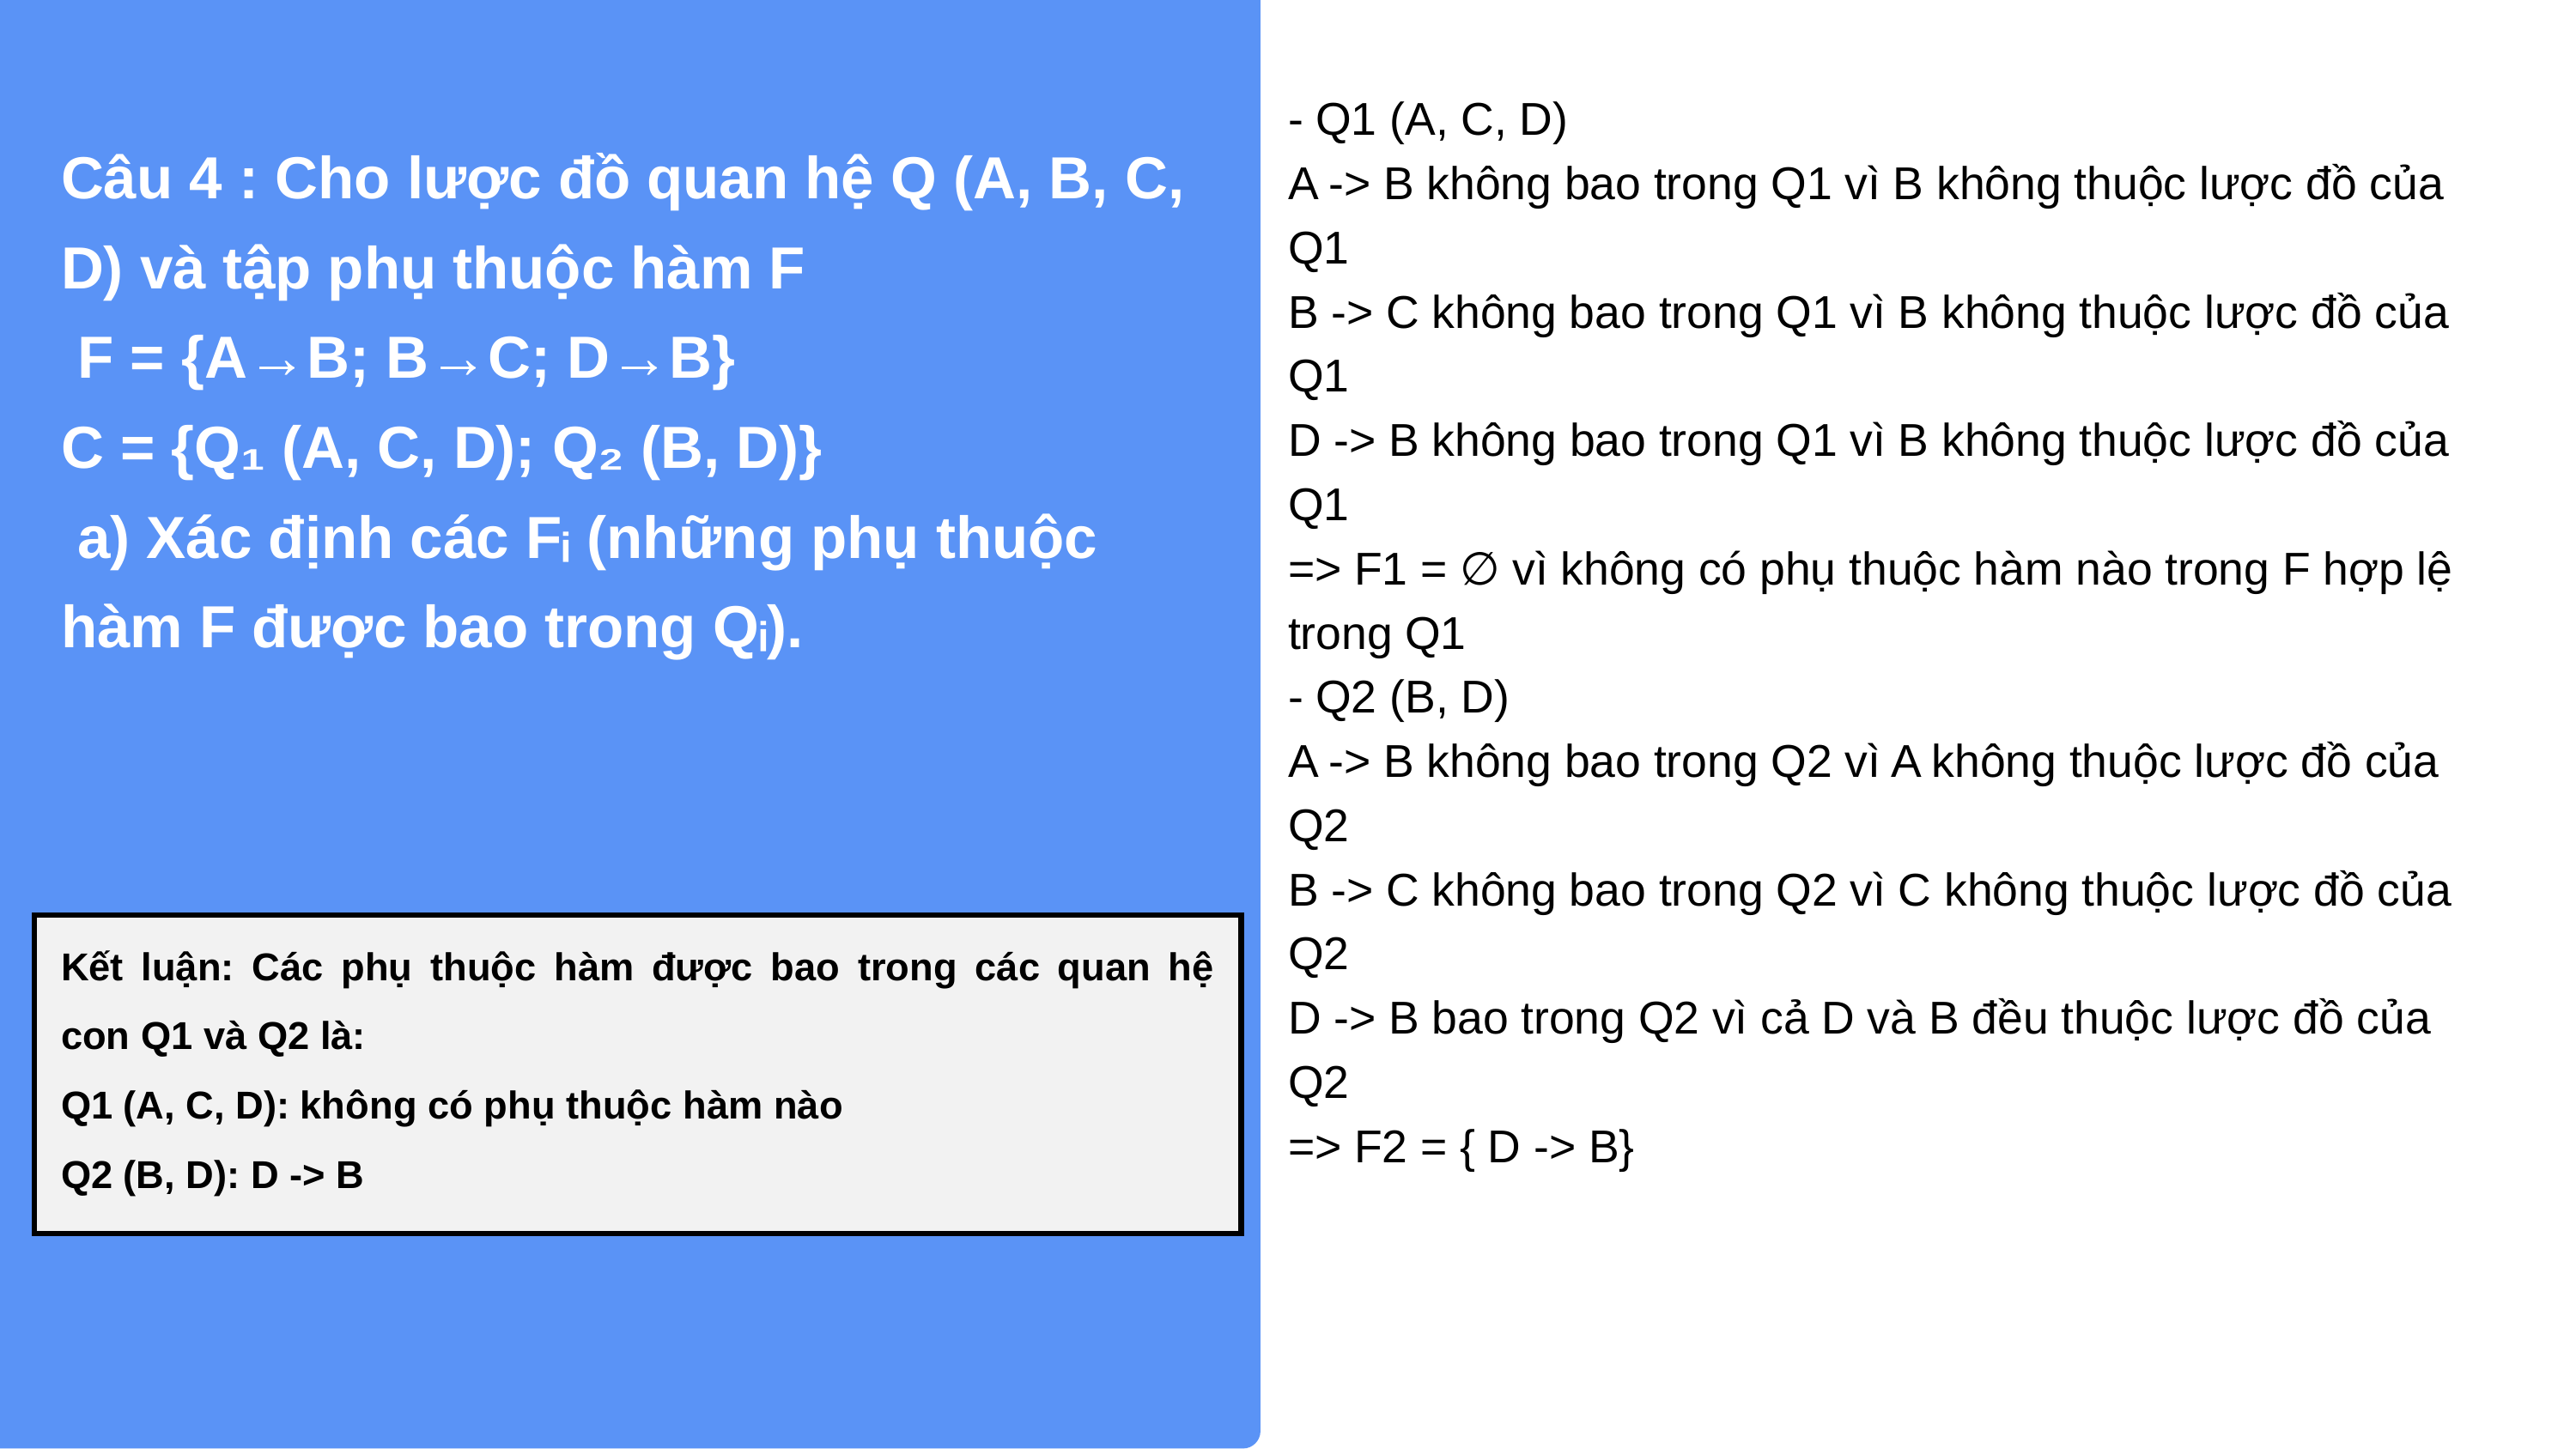

- Q1 (A, C, D)
A -> B không bao trong Q1 vì B không thuộc lược đồ của Q1
B -> C không bao trong Q1 vì B không thuộc lược đồ của Q1
D -> B không bao trong Q1 vì B không thuộc lược đồ của Q1
=> F1 = ∅ vì không có phụ thuộc hàm nào trong F hợp lệ trong Q1
- Q2 (B, D)
A -> B không bao trong Q2 vì A không thuộc lược đồ của Q2
B -> C không bao trong Q2 vì C không thuộc lược đồ của Q2
D -> B bao trong Q2 vì cả D và B đều thuộc lược đồ của Q2
=> F2 = { D -> B}

Câu 4 : Cho lược đồ quan hệ Q (A, B, C, D) và tập phụ thuộc hàm F
 F = {A→B; B→C; D→B}
C = {Q₁ (A, C, D); Q₂ (B, D)}
 a) Xác định các Fᵢ (những phụ thuộc hàm F được bao trong Qᵢ).

Kết luận: Các phụ thuộc hàm được bao trong các quan hệ con Q1 và Q2 là:
Q1 (A, C, D): không có phụ thuộc hàm nào
Q2 (B, D): D -> B